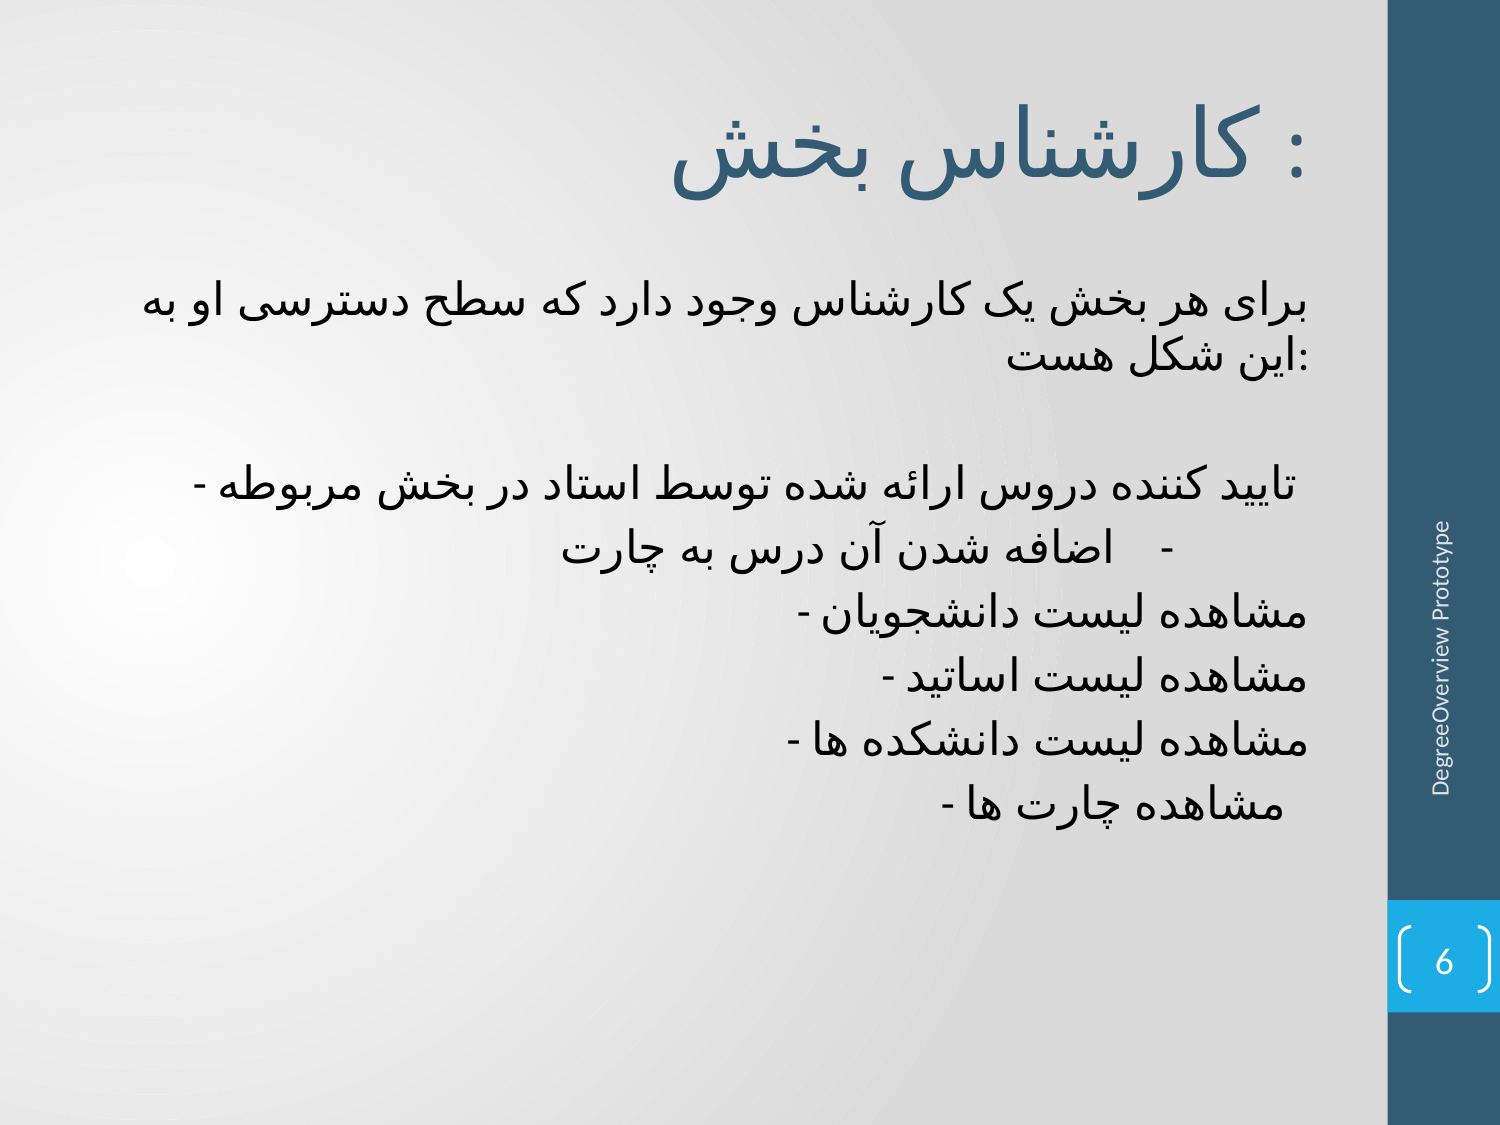

# کارشناس بخش :
برای هر بخش یک کارشناس وجود دارد که سطح دسترسی او به این شکل هست:

- تایید کننده دروس ارائه شده توسط استاد در بخش مربوطه
 	اضافه شدن آن درس به چارت	-
- مشاهده لیست دانشجویان
- مشاهده لیست اساتید
- مشاهده لیست دانشکده ها
- مشاهده چارت ها

DegreeOverview Prototype
6